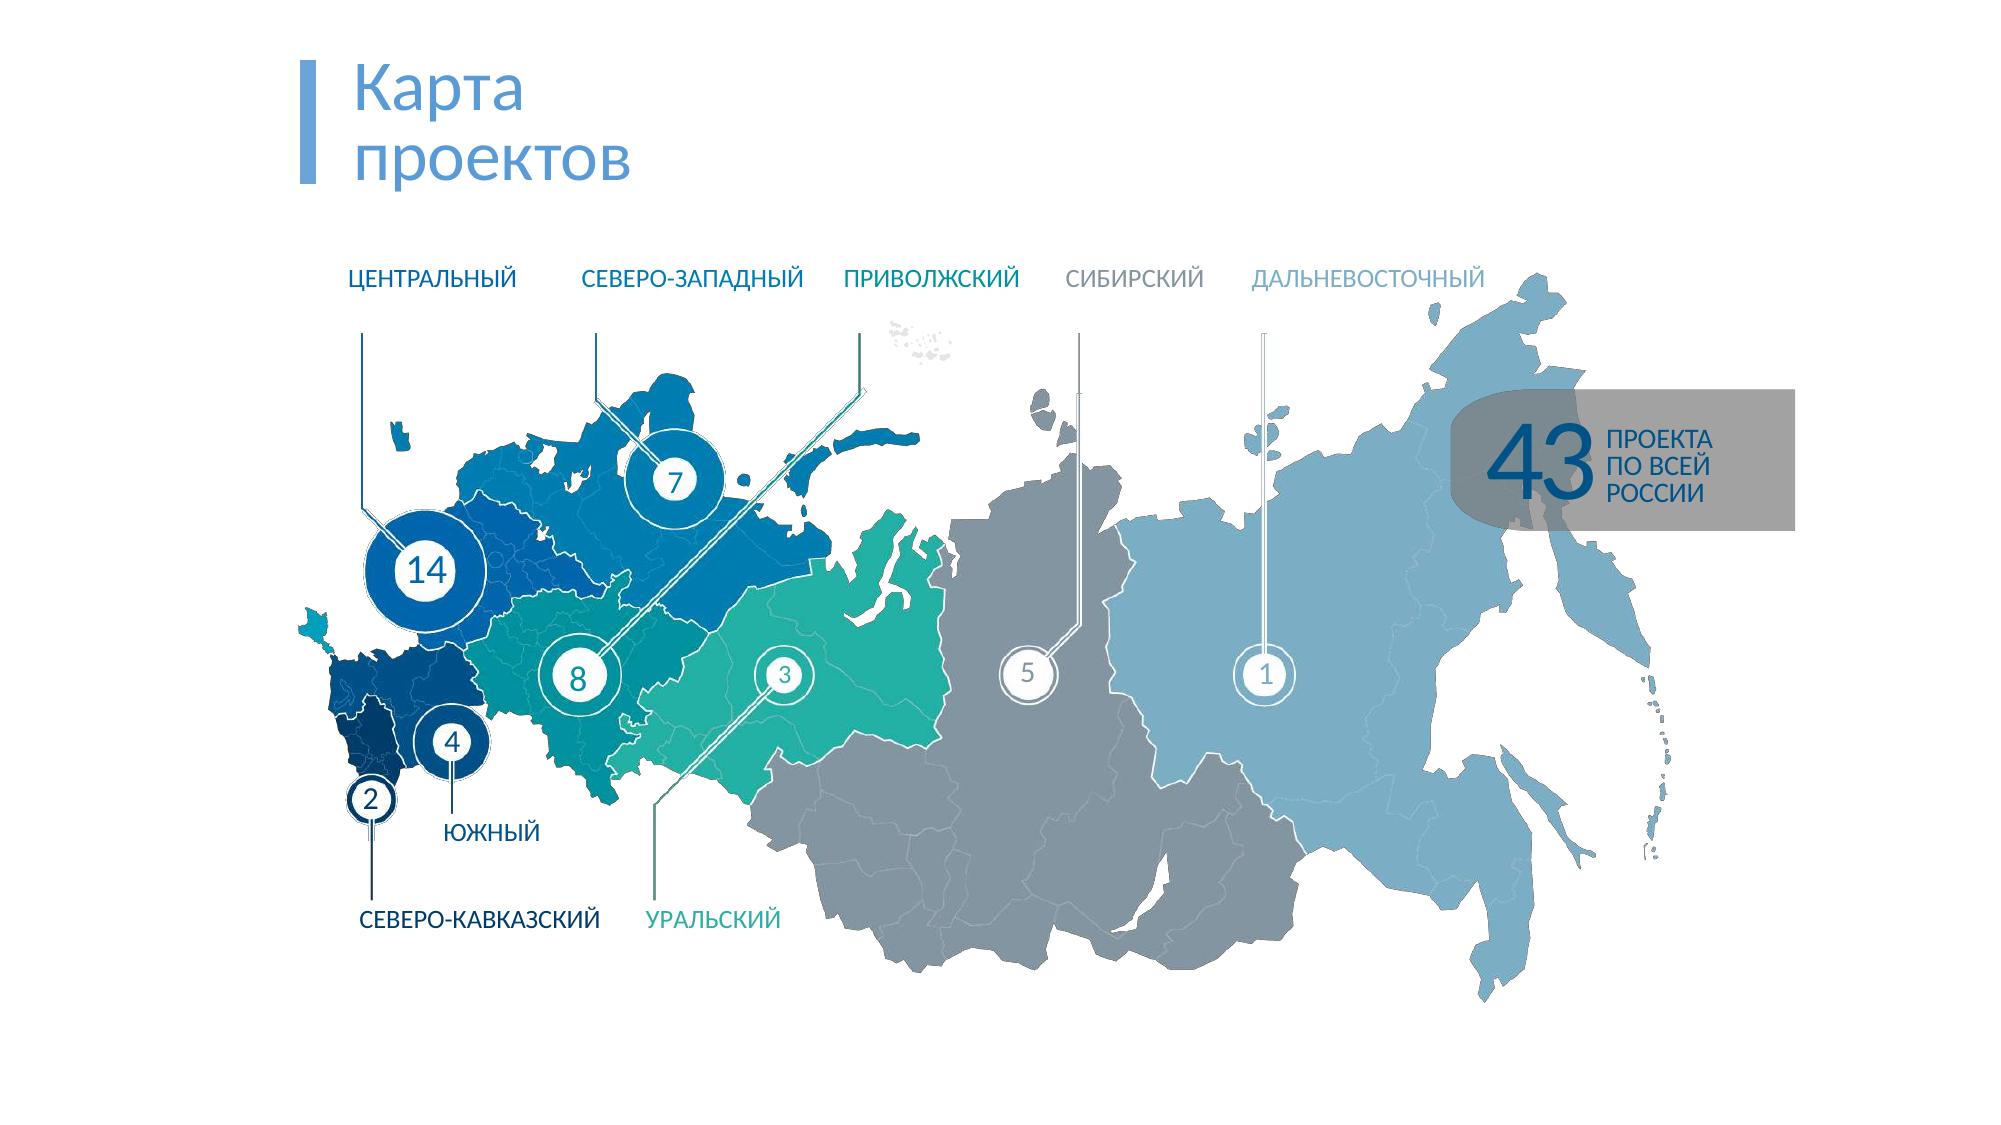

Карта проектов

ЦЕНТРАЛЬНЫЙ
СЕВЕРО-ЗАПАДНЫЙ
ПРИВОЛЖСКИЙ
СИБИРСКИЙ
ДАЛЬНЕВОСТОЧНЫЙ
43

ПРОЕКТА  ПО ВСЕЙ  РОССИИ
7
14
1
5
8
3
4
2
ЮЖНЫЙ
СЕВЕРО-КАВКАЗСКИЙ
УРАЛЬСКИЙ